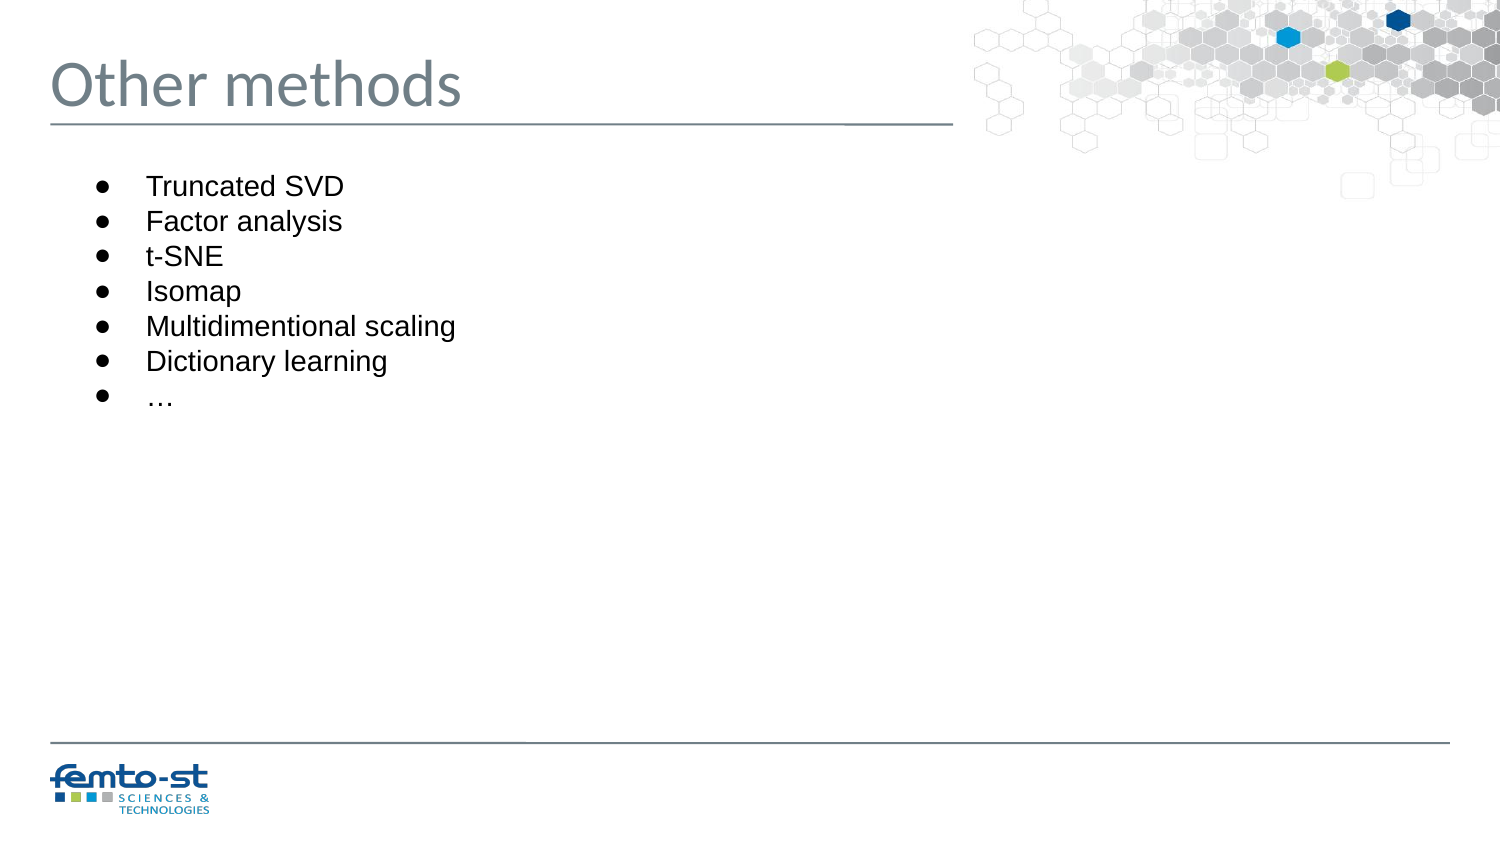

Other methods
Truncated SVD
Factor analysis
t-SNE
Isomap
Multidimentional scaling
Dictionary learning
…